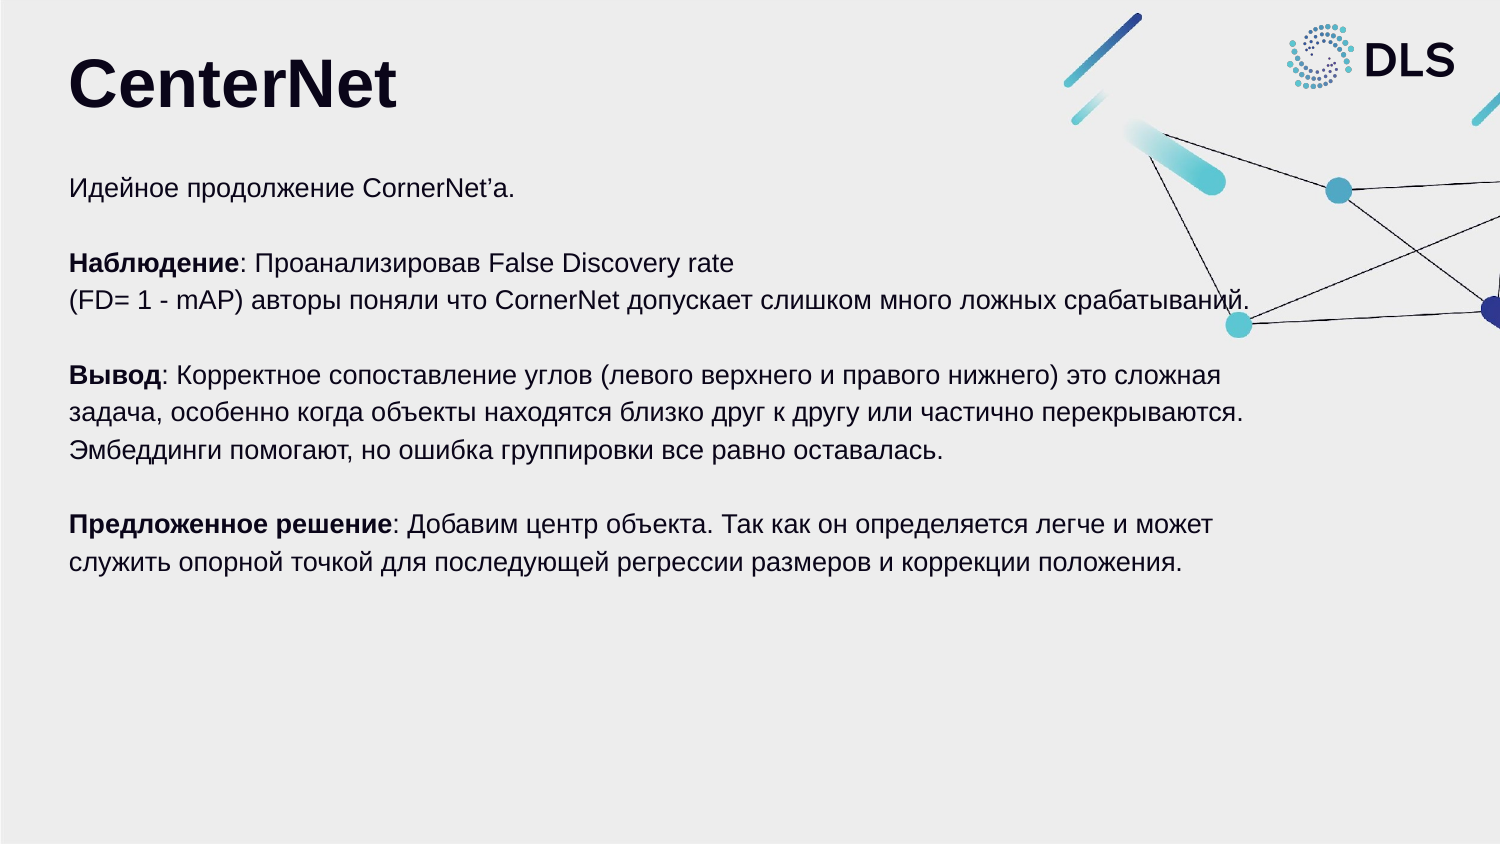

# CenterNet
Идейное продолжение CornerNet’a.

Наблюдение: Проанализировав False Discovery rate
(FD= 1 - mAP) авторы поняли что CornerNet допускает слишком много ложных срабатываний.

Вывод: Корректное сопоставление углов (левого верхнего и правого нижнего) это сложная задача, особенно когда объекты находятся близко друг к другу или частично перекрываются. Эмбеддинги помогают, но ошибка группировки все равно оставалась.

Предложенное решение: Добавим центр объекта. Так как он определяется легче и может служить опорной точкой для последующей регрессии размеров и коррекции положения.